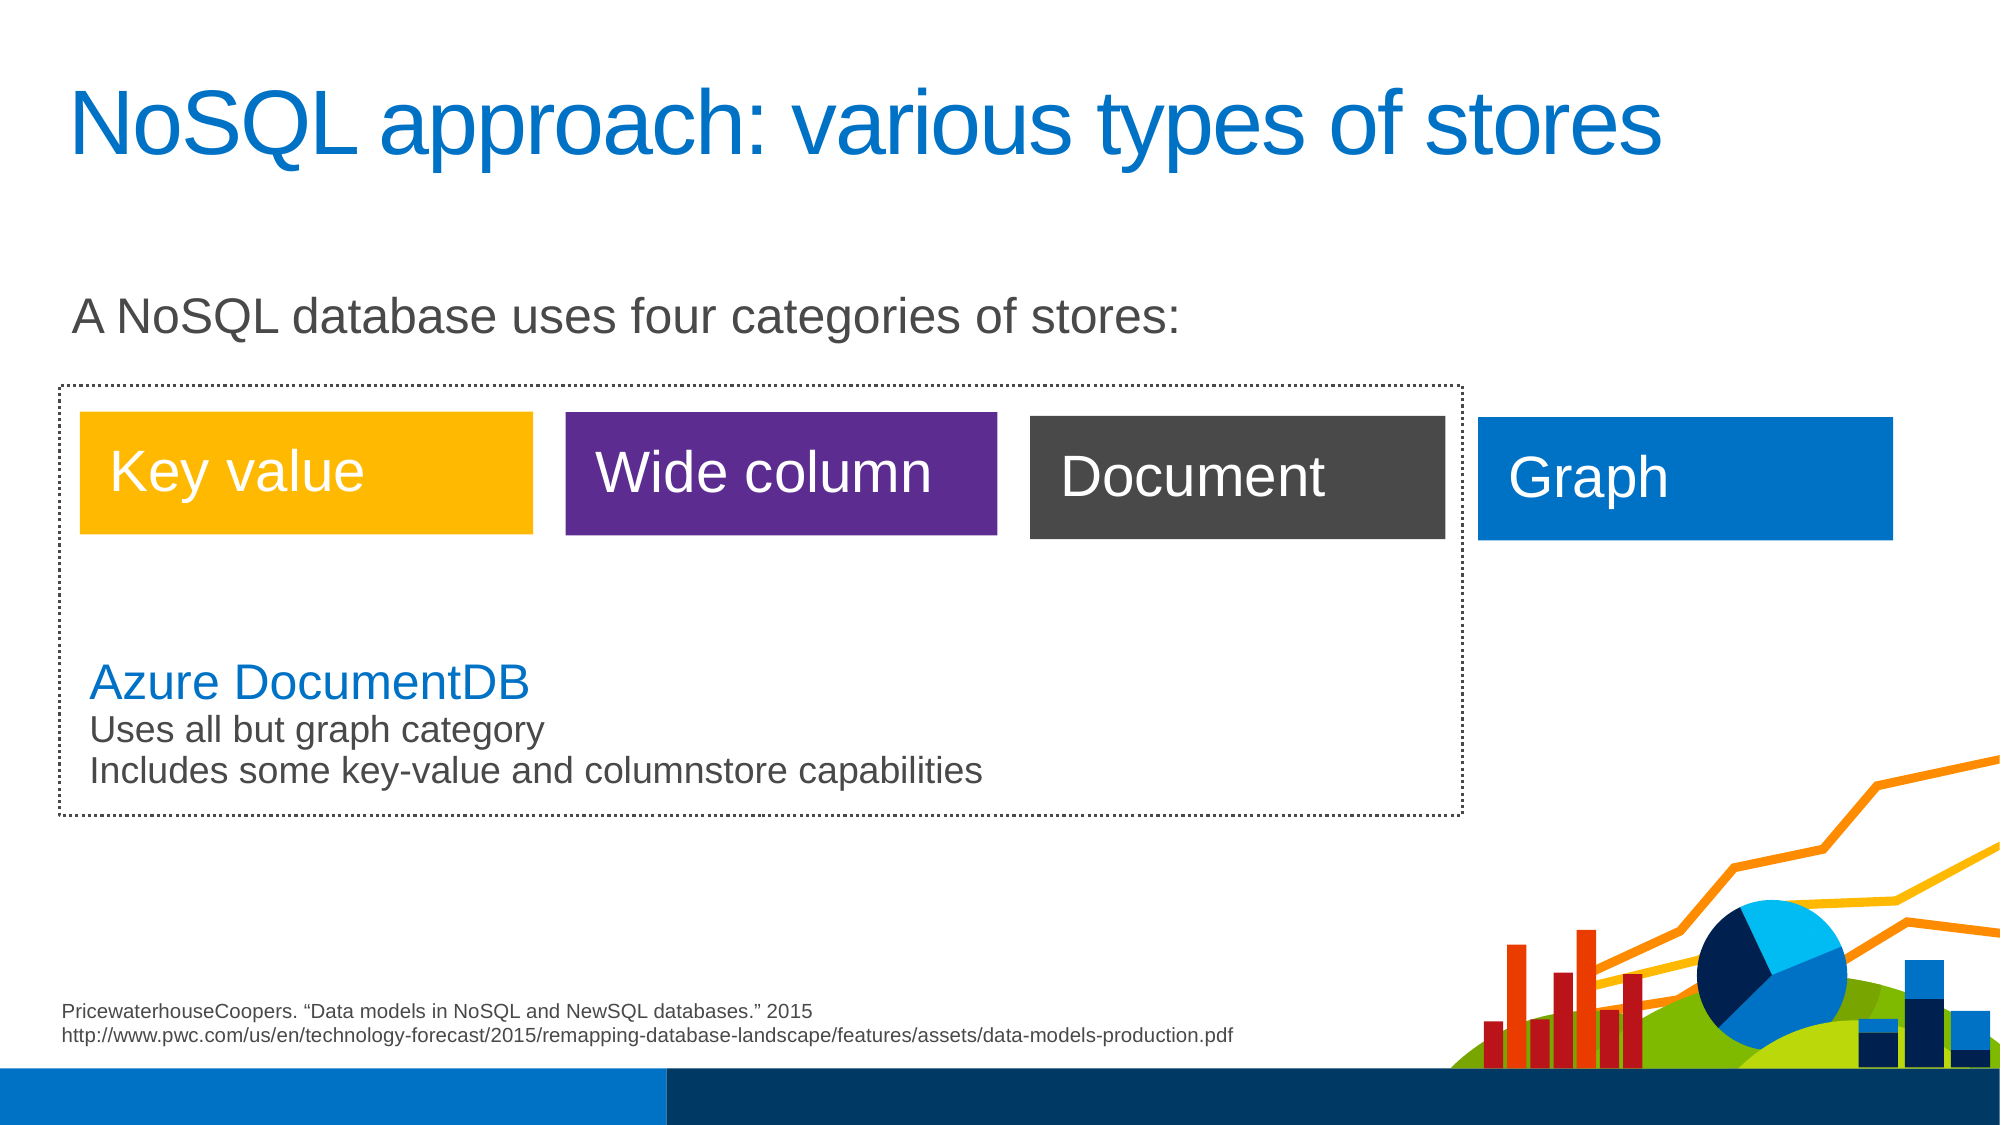

# NoSQL approach: various types of stores
A NoSQL database uses four categories of stores:
Azure DocumentDB
Uses all but graph category
Includes some key-value and columnstore capabilities
Key value
Wide column
Document
Graph

PricewaterhouseCoopers. “Data models in NoSQL and NewSQL databases.” 2015
http://www.pwc.com/us/en/technology-forecast/2015/remapping-database-landscape/features/assets/data-models-production.pdf